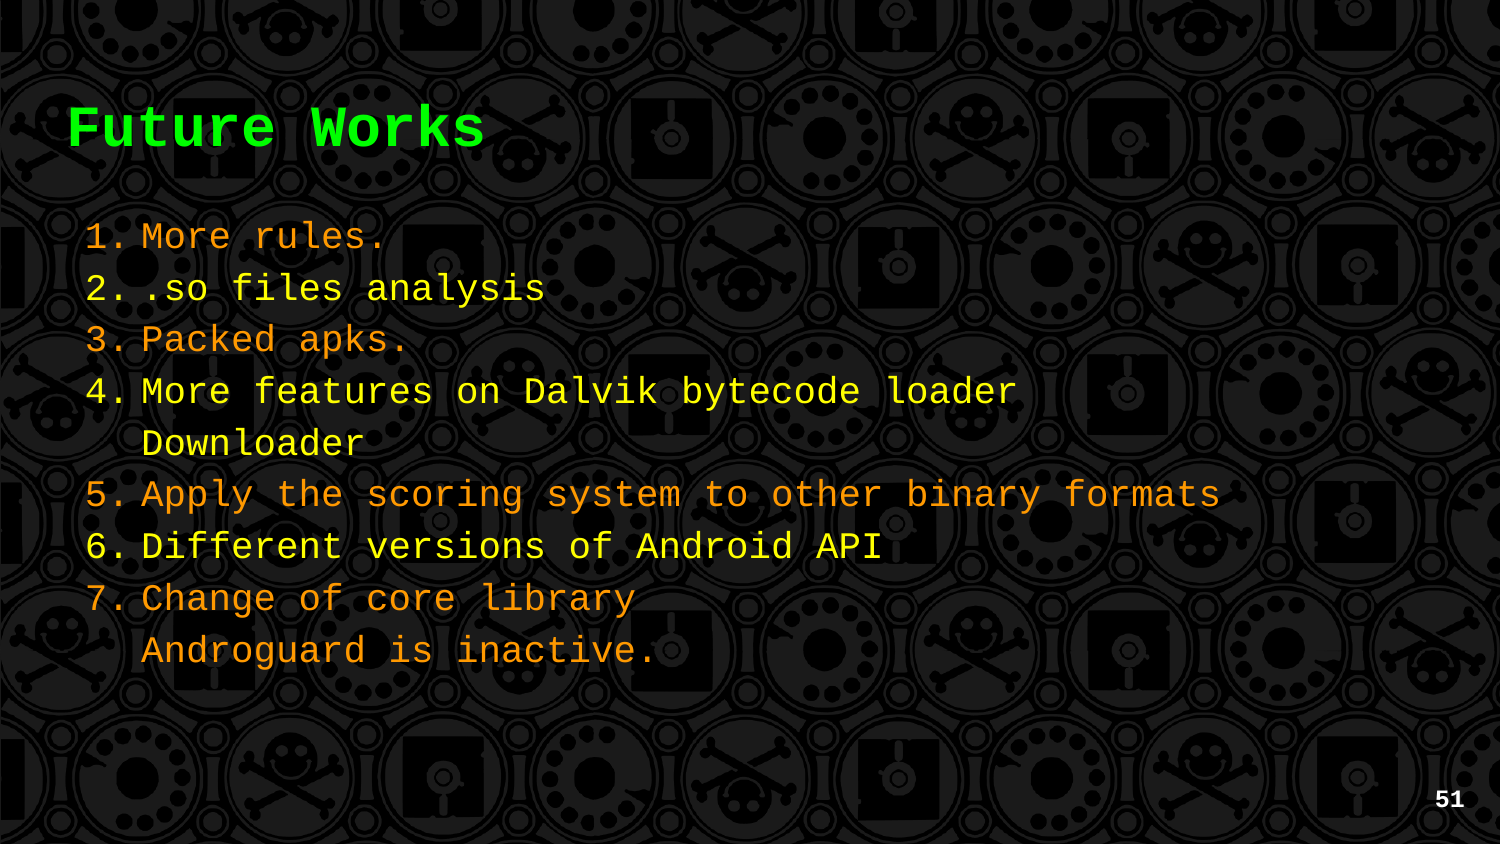

# Future Works

More rules.
.so files analysis
Packed apks.
More features on Dalvik bytecode loader
Downloader
Apply the scoring system to other binary formats
Different versions of Android API
Change of core library
Androguard is inactive.
51